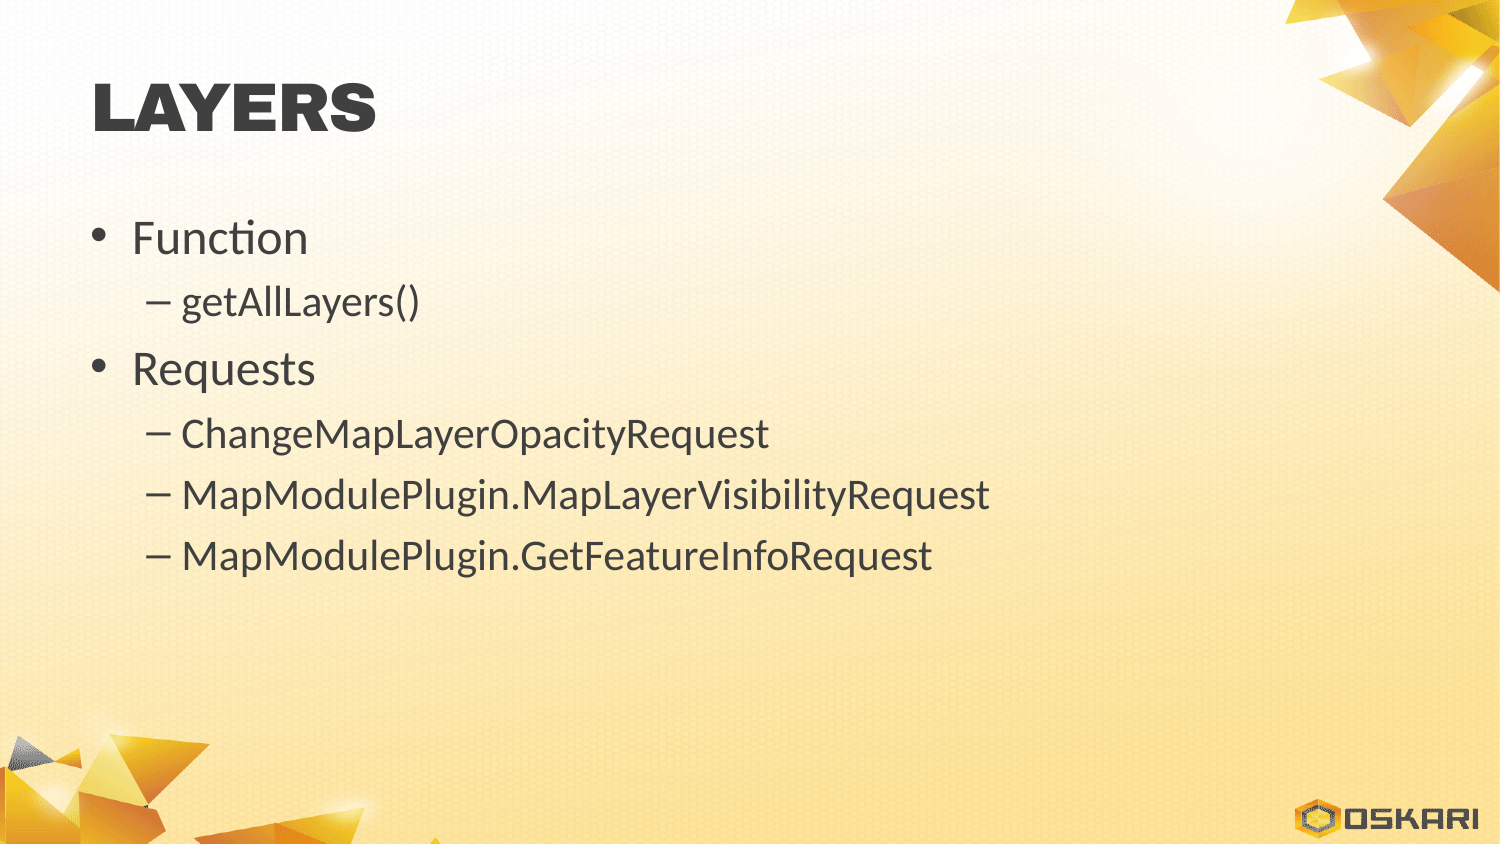

# Layers
Function
getAllLayers()
Requests
ChangeMapLayerOpacityRequest
MapModulePlugin.MapLayerVisibilityRequest
MapModulePlugin.GetFeatureInfoRequest